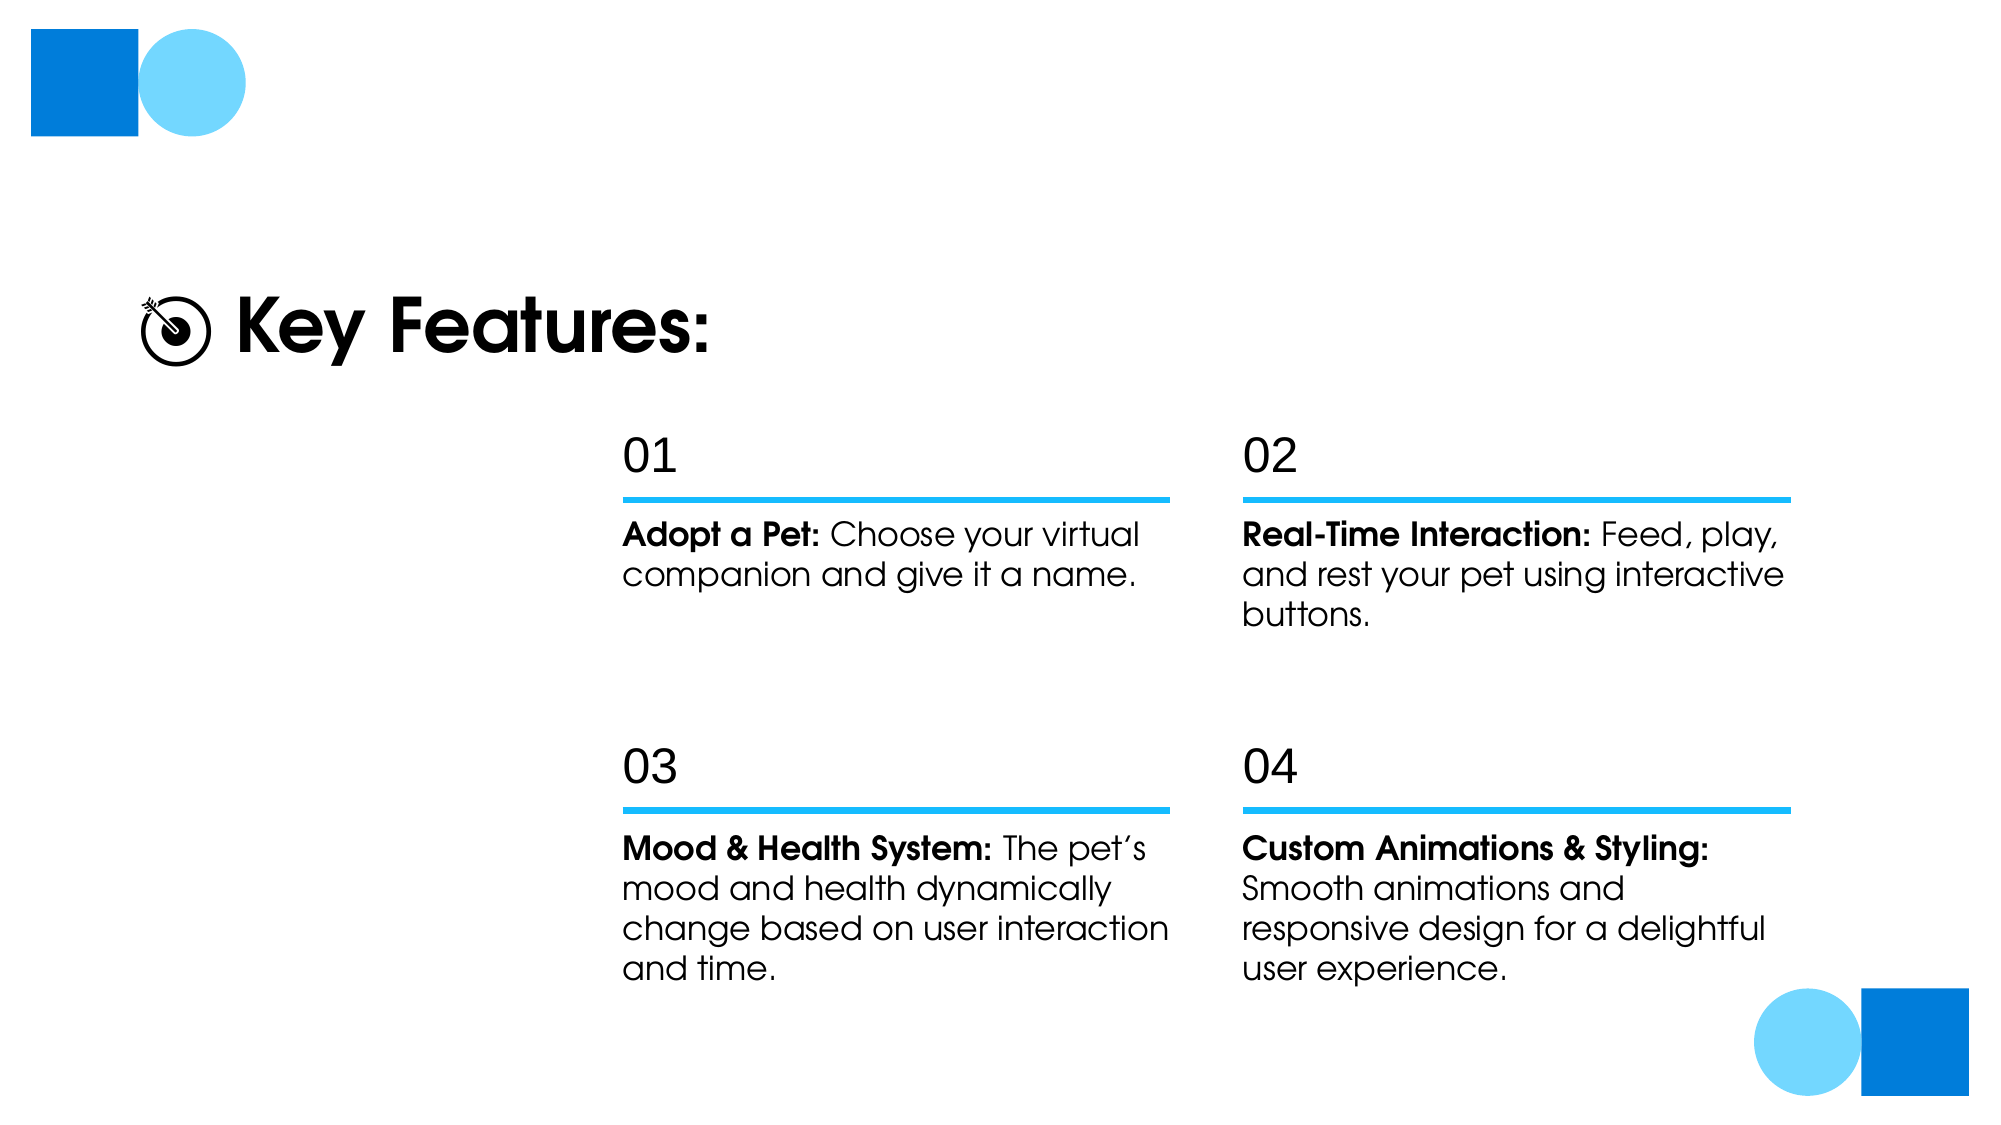

# 🎯 Key Features:
02
01
Adopt a Pet: Choose your virtual companion and give it a name.
Real-Time Interaction: Feed, play, and rest your pet using interactive buttons.
04
03
Mood & Health System: The pet’s mood and health dynamically change based on user interaction and time.

Custom Animations & Styling: Smooth animations and responsive design for a delightful user experience.